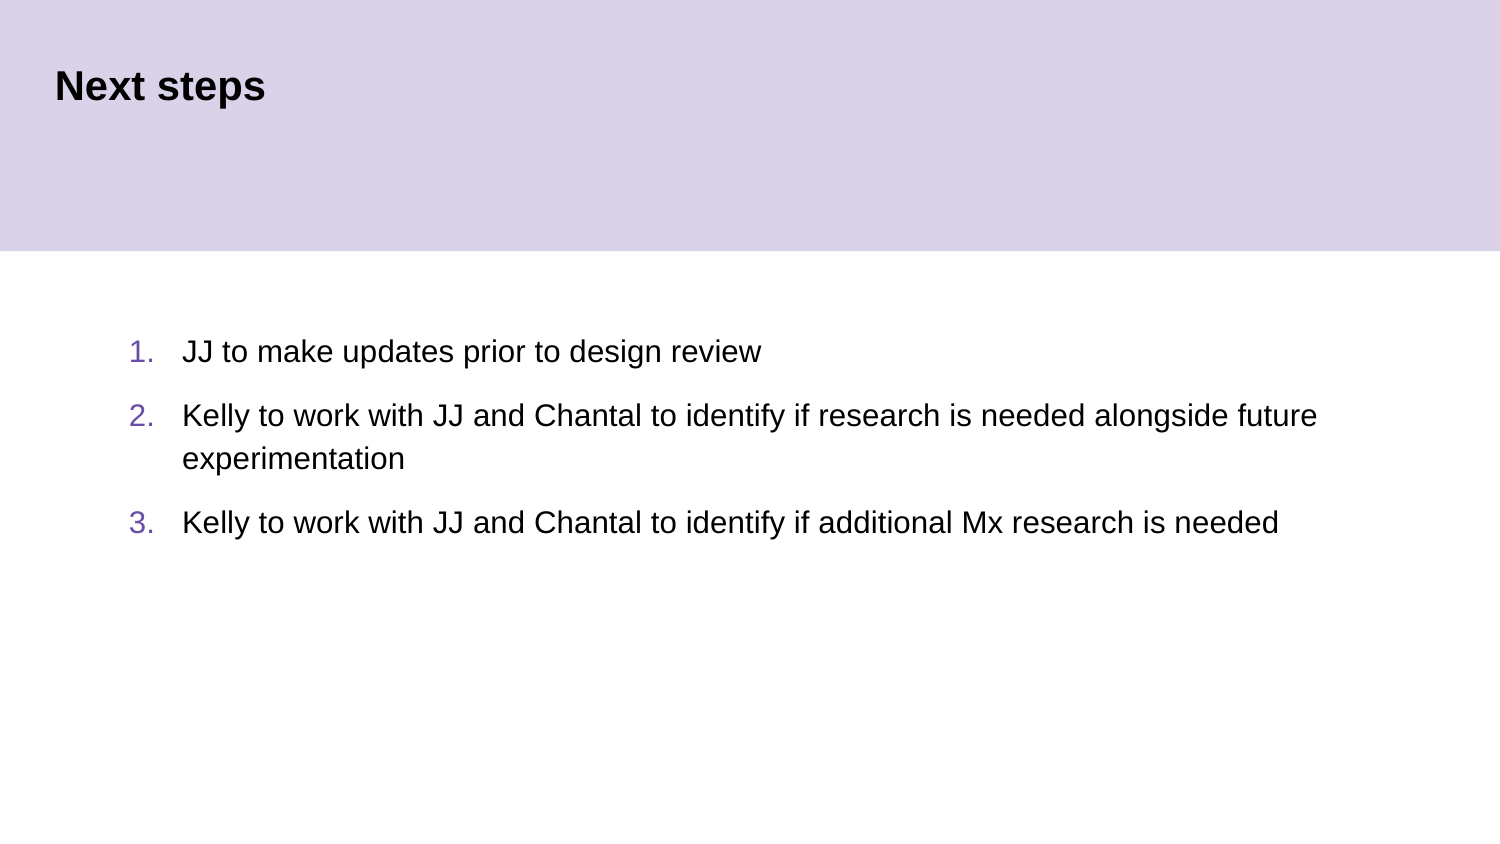

Next steps

JJ to make updates prior to design review
Kelly to work with JJ and Chantal to identify if research is needed alongside future experimentation
Kelly to work with JJ and Chantal to identify if additional Mx research is needed